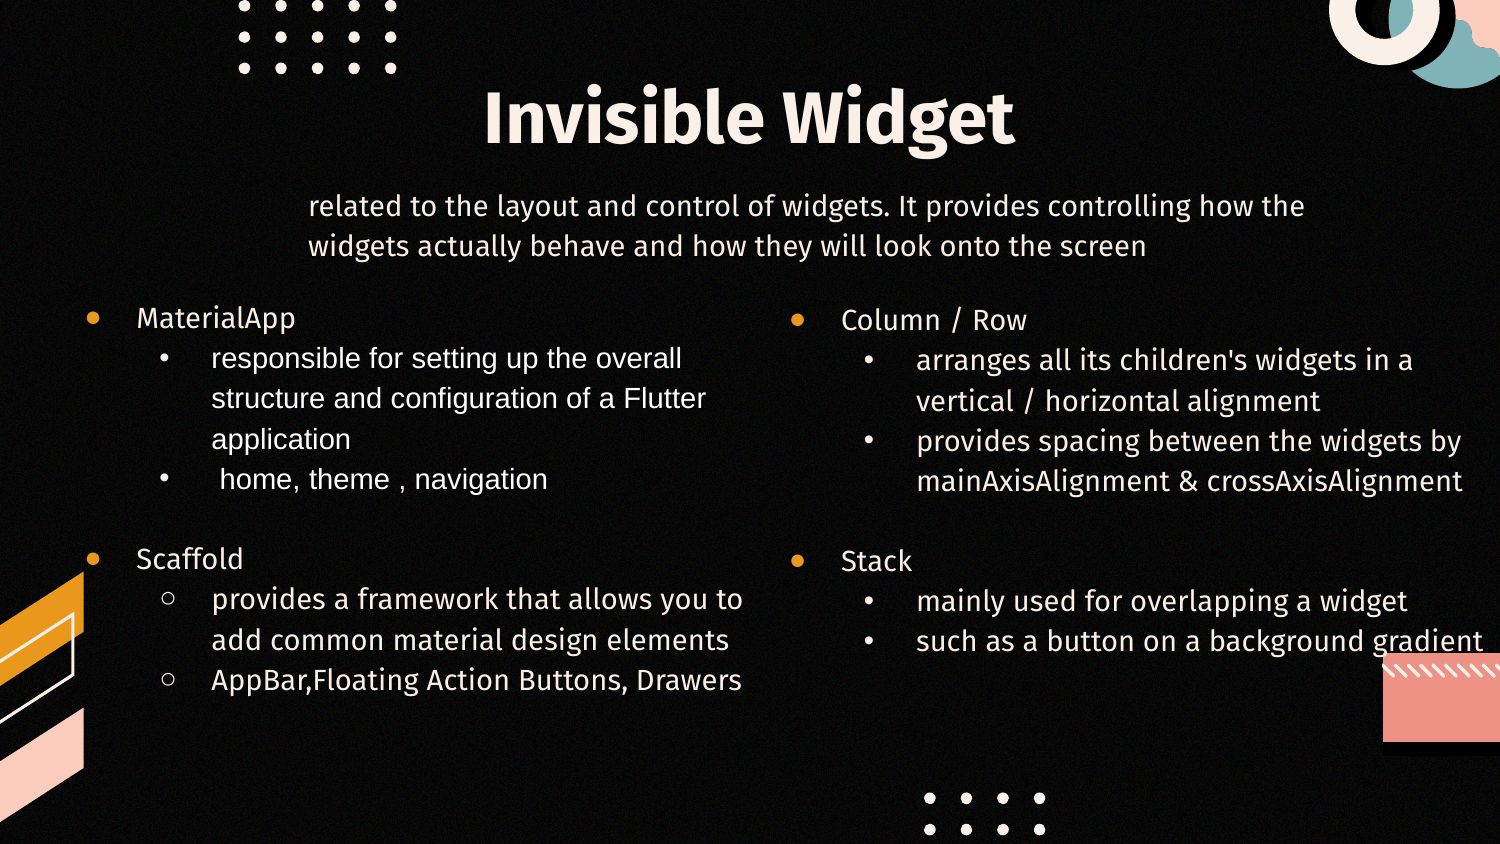

# Invisible Widget
related to the layout and control of widgets. It provides controlling how the widgets actually behave and how they will look onto the screen
MaterialApp
responsible for setting up the overall structure and configuration of a Flutter application
 home, theme , navigation

Scaffold
provides a framework that allows you to add common material design elements
AppBar,Floating Action Buttons, Drawers

Column / Row
arranges all its children's widgets in a vertical / horizontal alignment
provides spacing between the widgets by mainAxisAlignment & crossAxisAlignment
Stack
mainly used for overlapping a widget
such as a button on a background gradient